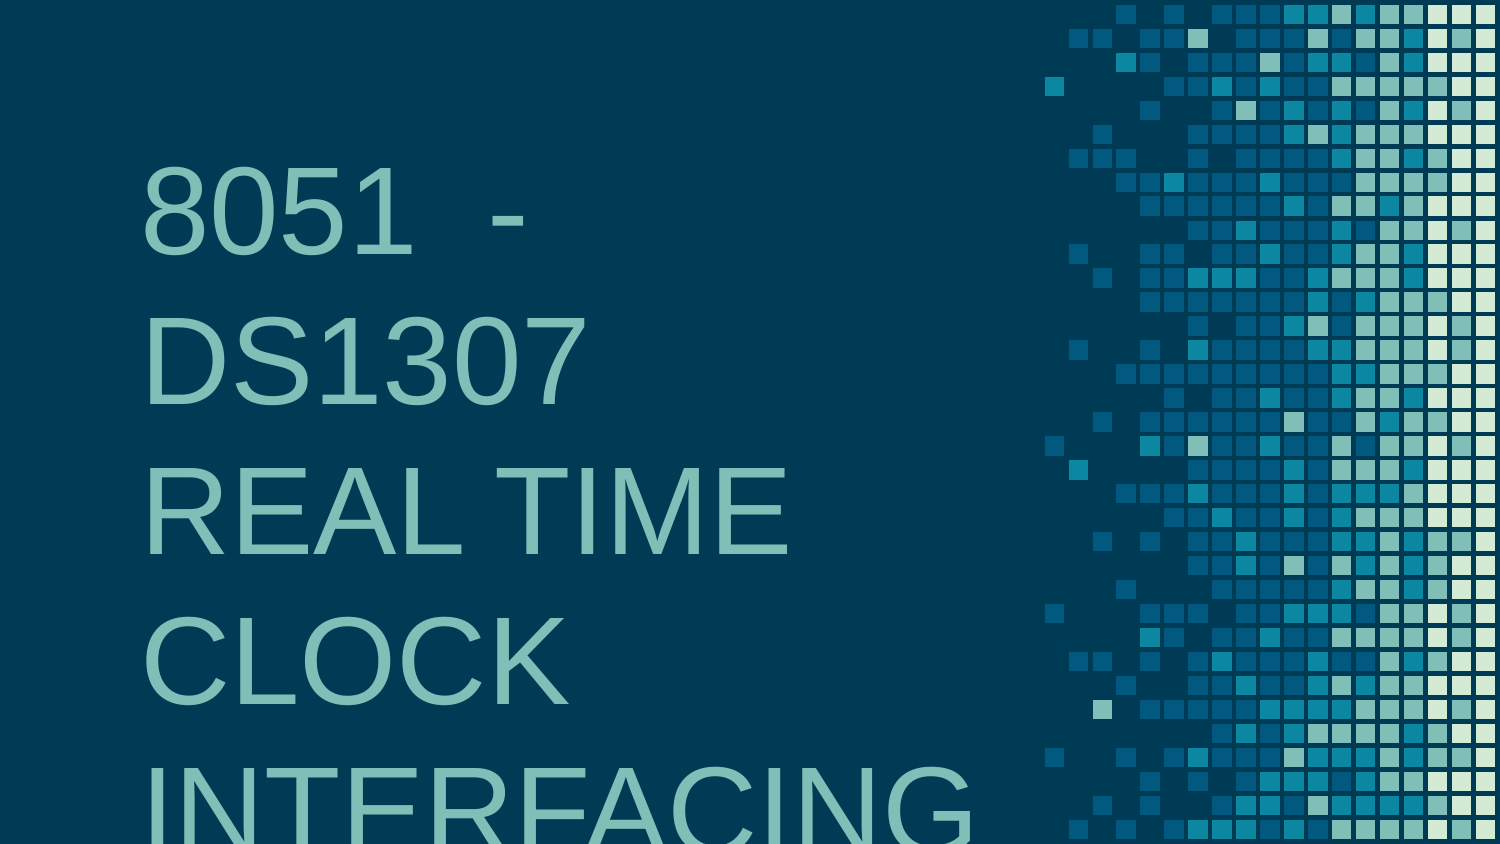

# 8051  - DS1307 REAL TIME CLOCK INTERFACING USING I2C